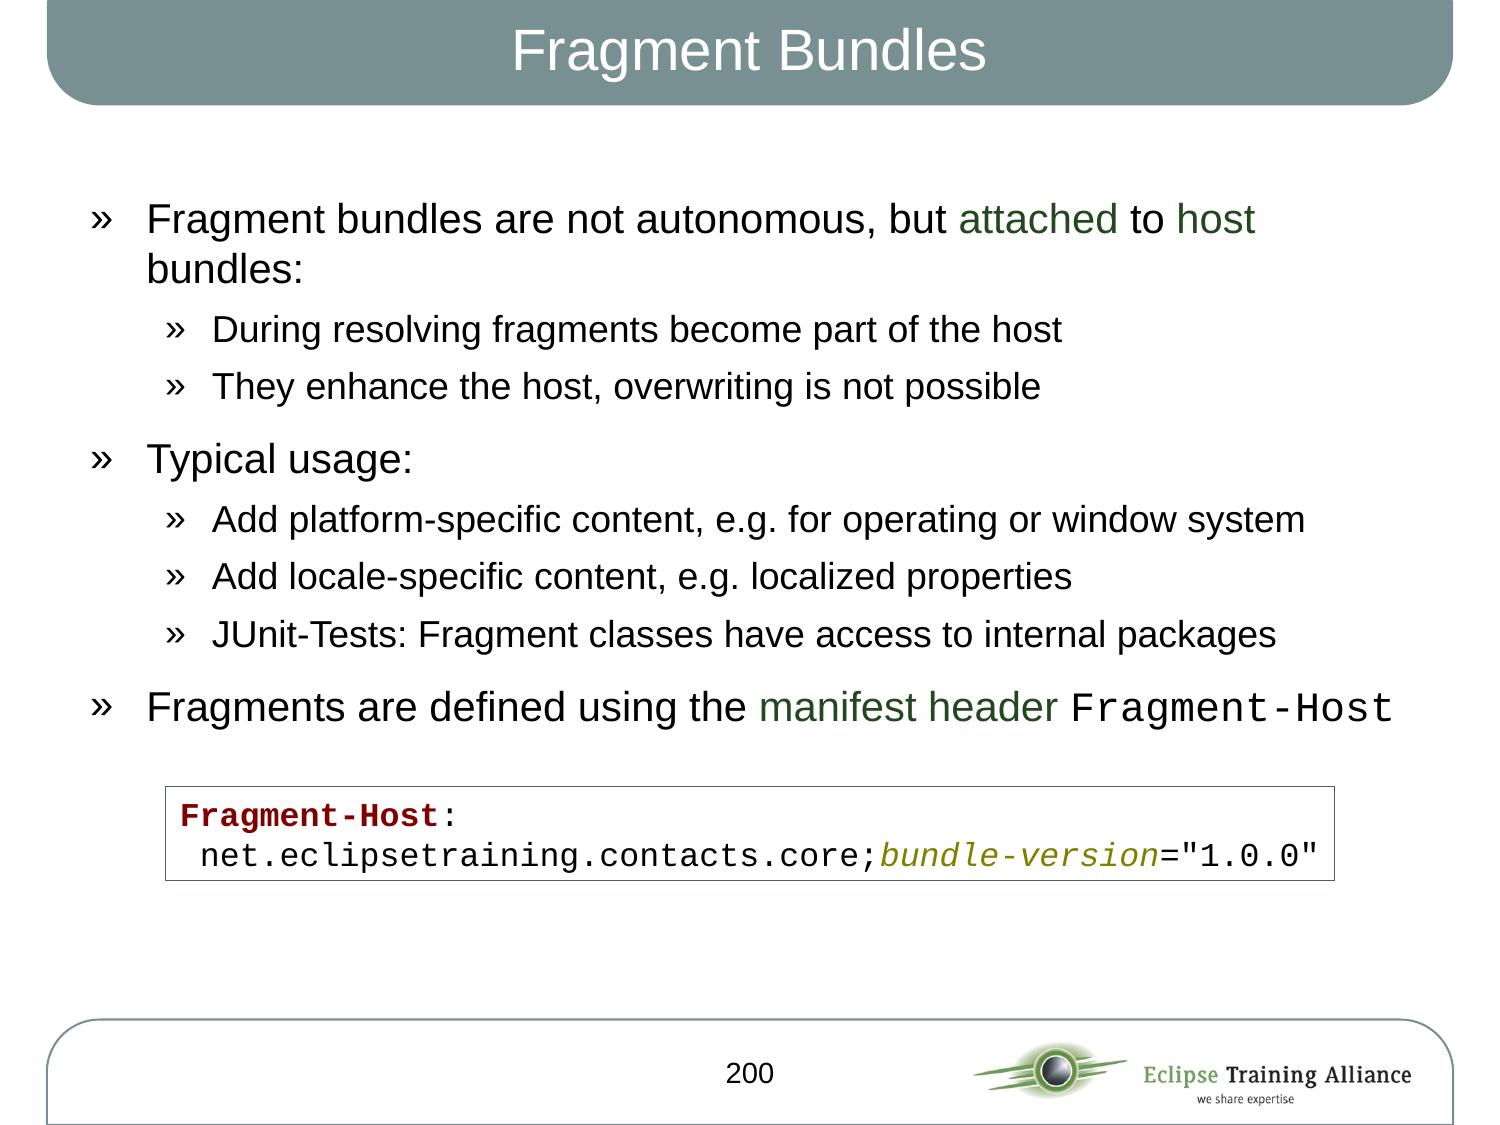

# Fragment Bundles
Fragment bundles are not autonomous, but attached to host bundles:
During resolving fragments become part of the host
They enhance the host, overwriting is not possible
Typical usage:
Add platform-specific content, e.g. for operating or window system
Add locale-specific content, e.g. localized properties
JUnit-Tests: Fragment classes have access to internal packages
Fragments are defined using the manifest header Fragment-Host
Fragment-Host:
 net.eclipsetraining.contacts.core;bundle-version="1.0.0"